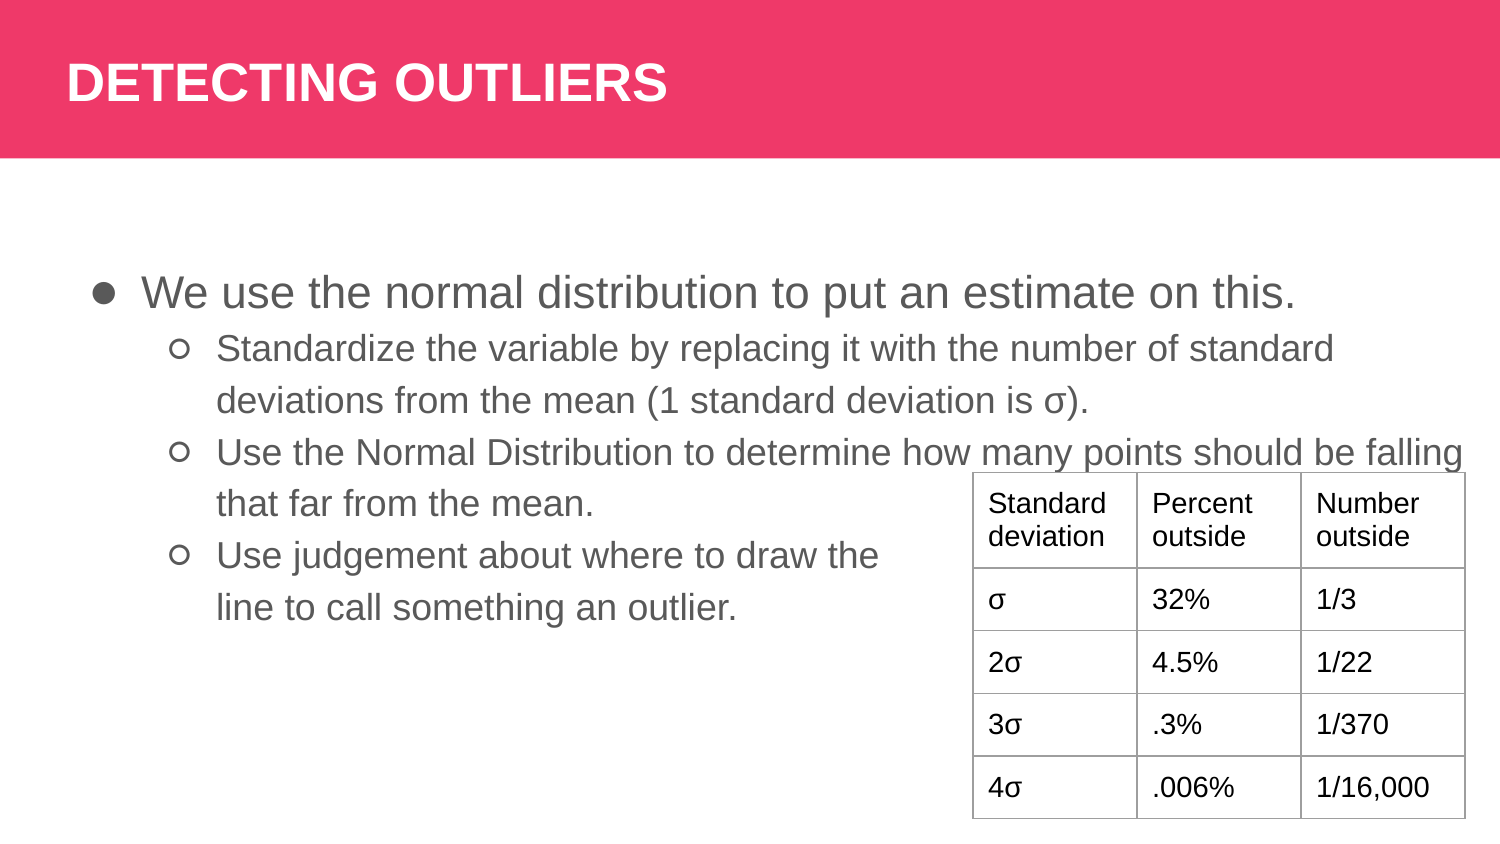

DETECTING OUTLIERS
We use the normal distribution to put an estimate on this.
Standardize the variable by replacing it with the number of standard deviations from the mean (1 standard deviation is σ).
Use the Normal Distribution to determine how many points should be falling that far from the mean.
Use judgement about where to draw the                                                     line to call something an outlier.
| Standard deviation | Percent outside | Number outside |
| --- | --- | --- |
| σ | 32% | 1/3 |
| 2σ | 4.5% | 1/22 |
| 3σ | .3% | 1/370 |
| 4σ | .006% | 1/16,000 |